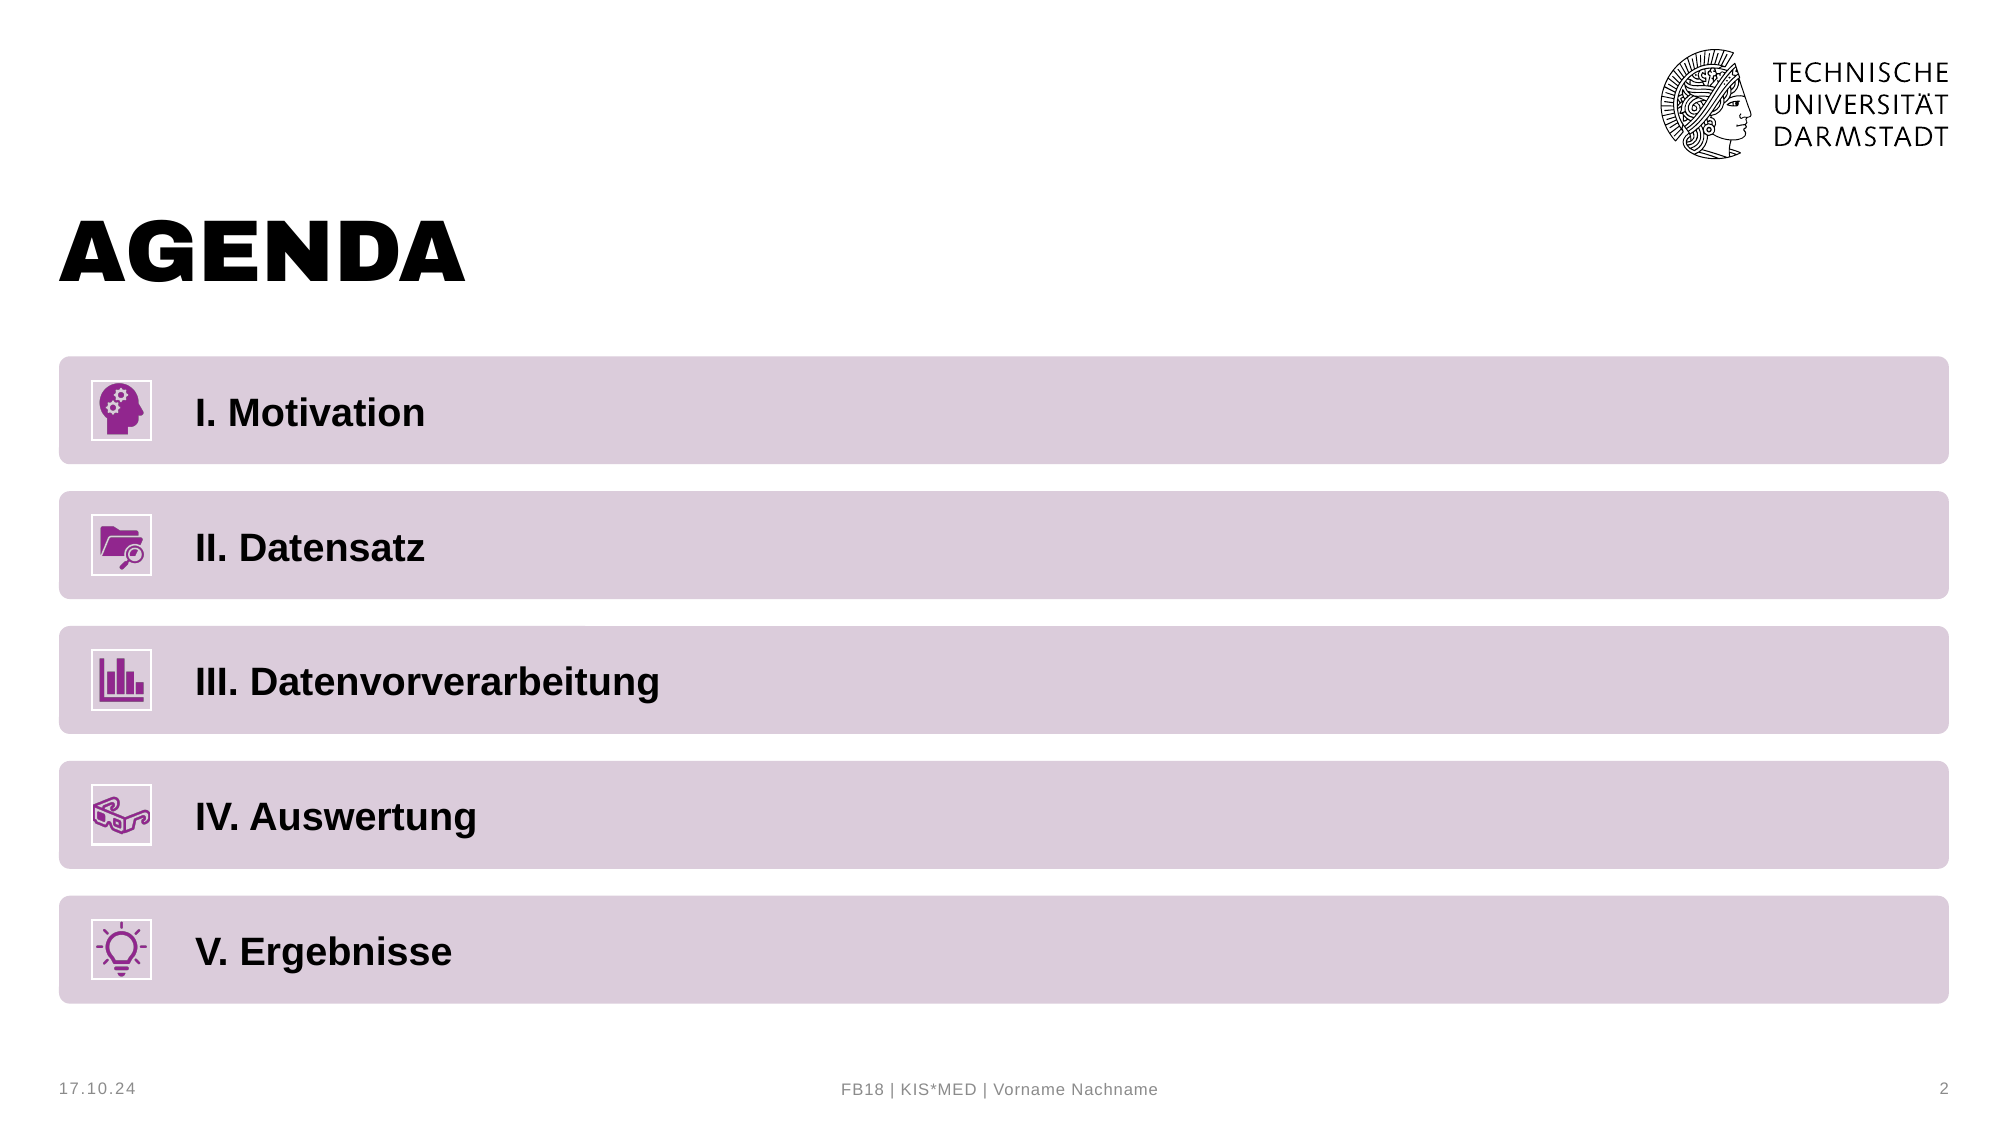

# Agenda
I. Motivation
II. Datensatz
III. Datenvorverarbeitung
IV. Auswertung
V. Ergebnisse
17.10.24
2